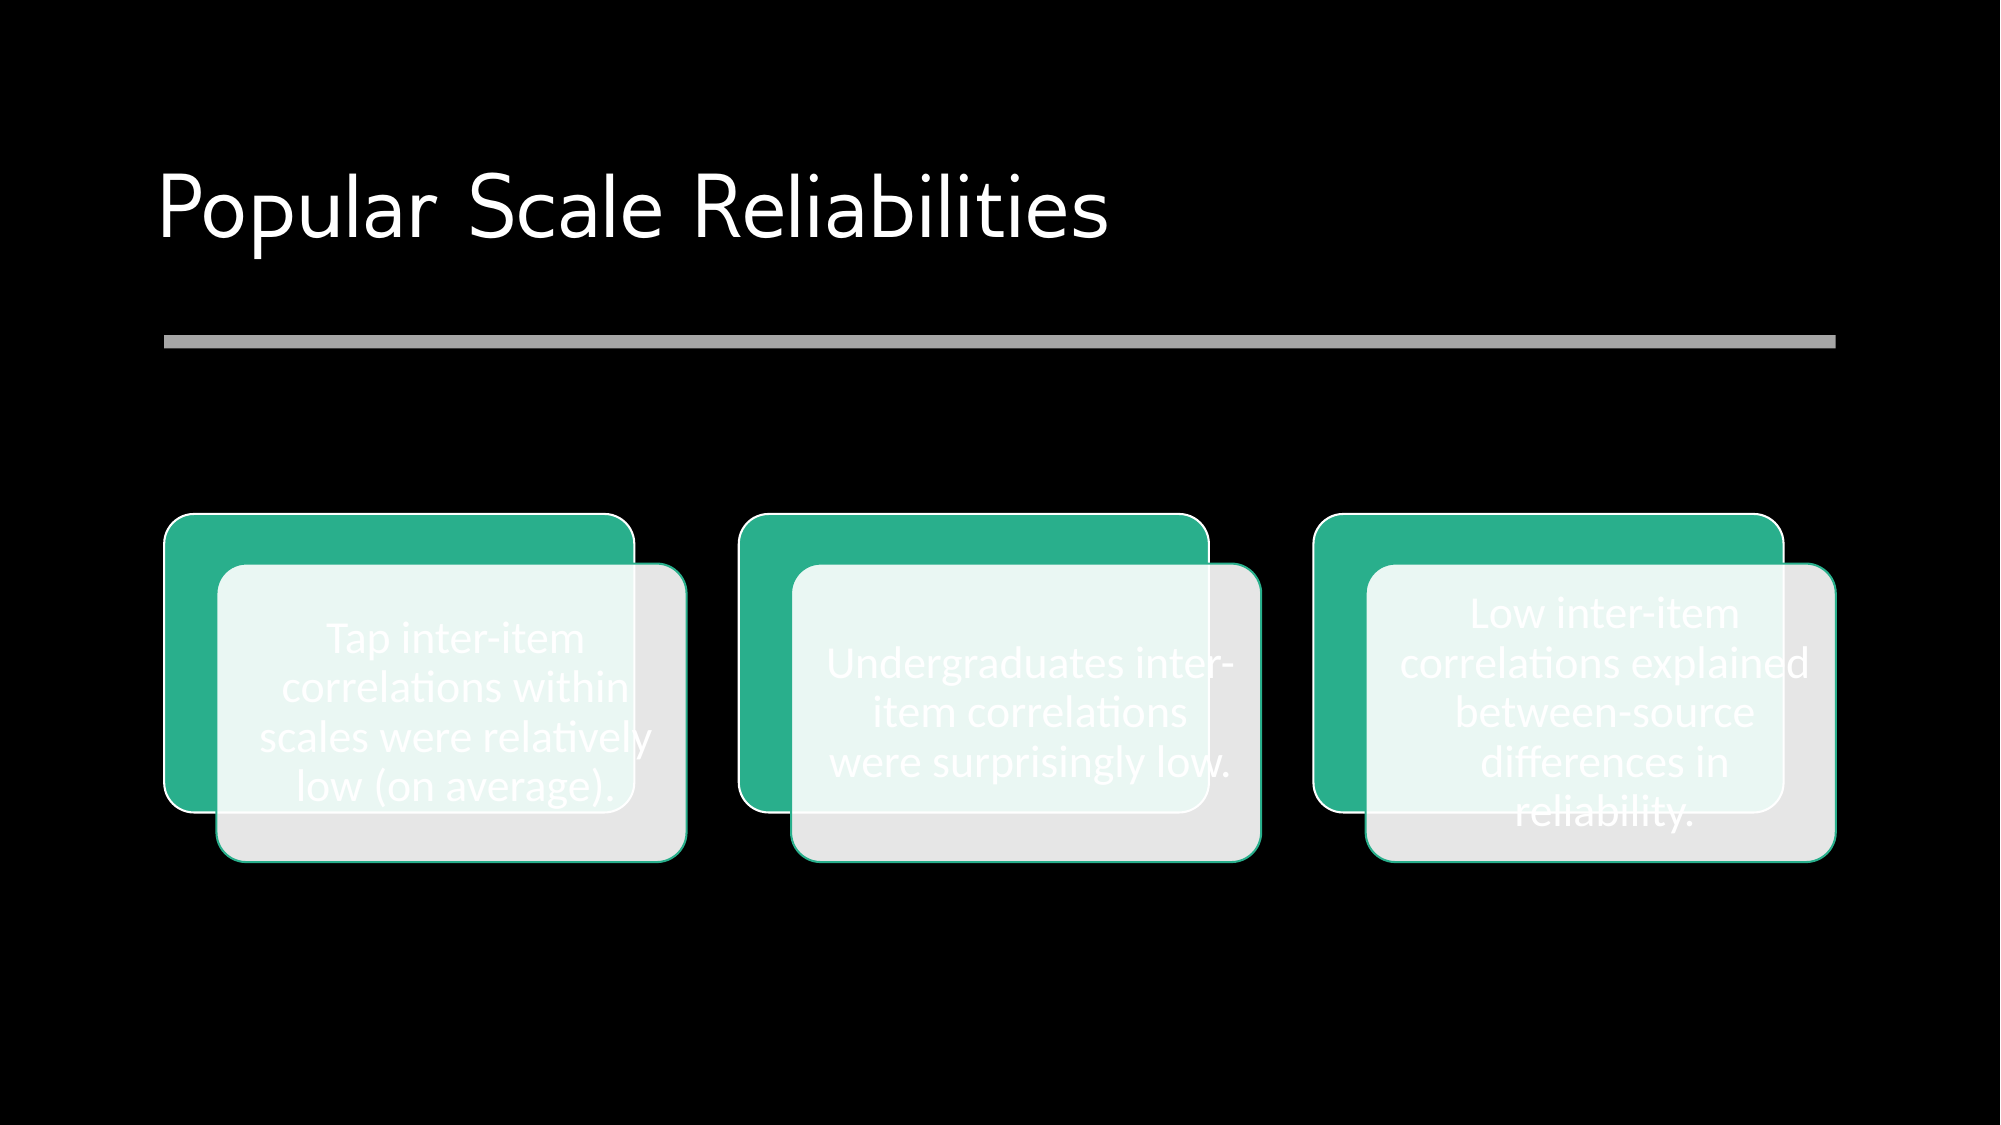

# Popular Scale Reliabilities

Tap inter-item correlations within scales were relatively low (on average).
Undergraduates inter-item correlations were surprisingly low.
Low inter-item correlations explained between-source differences in reliability.